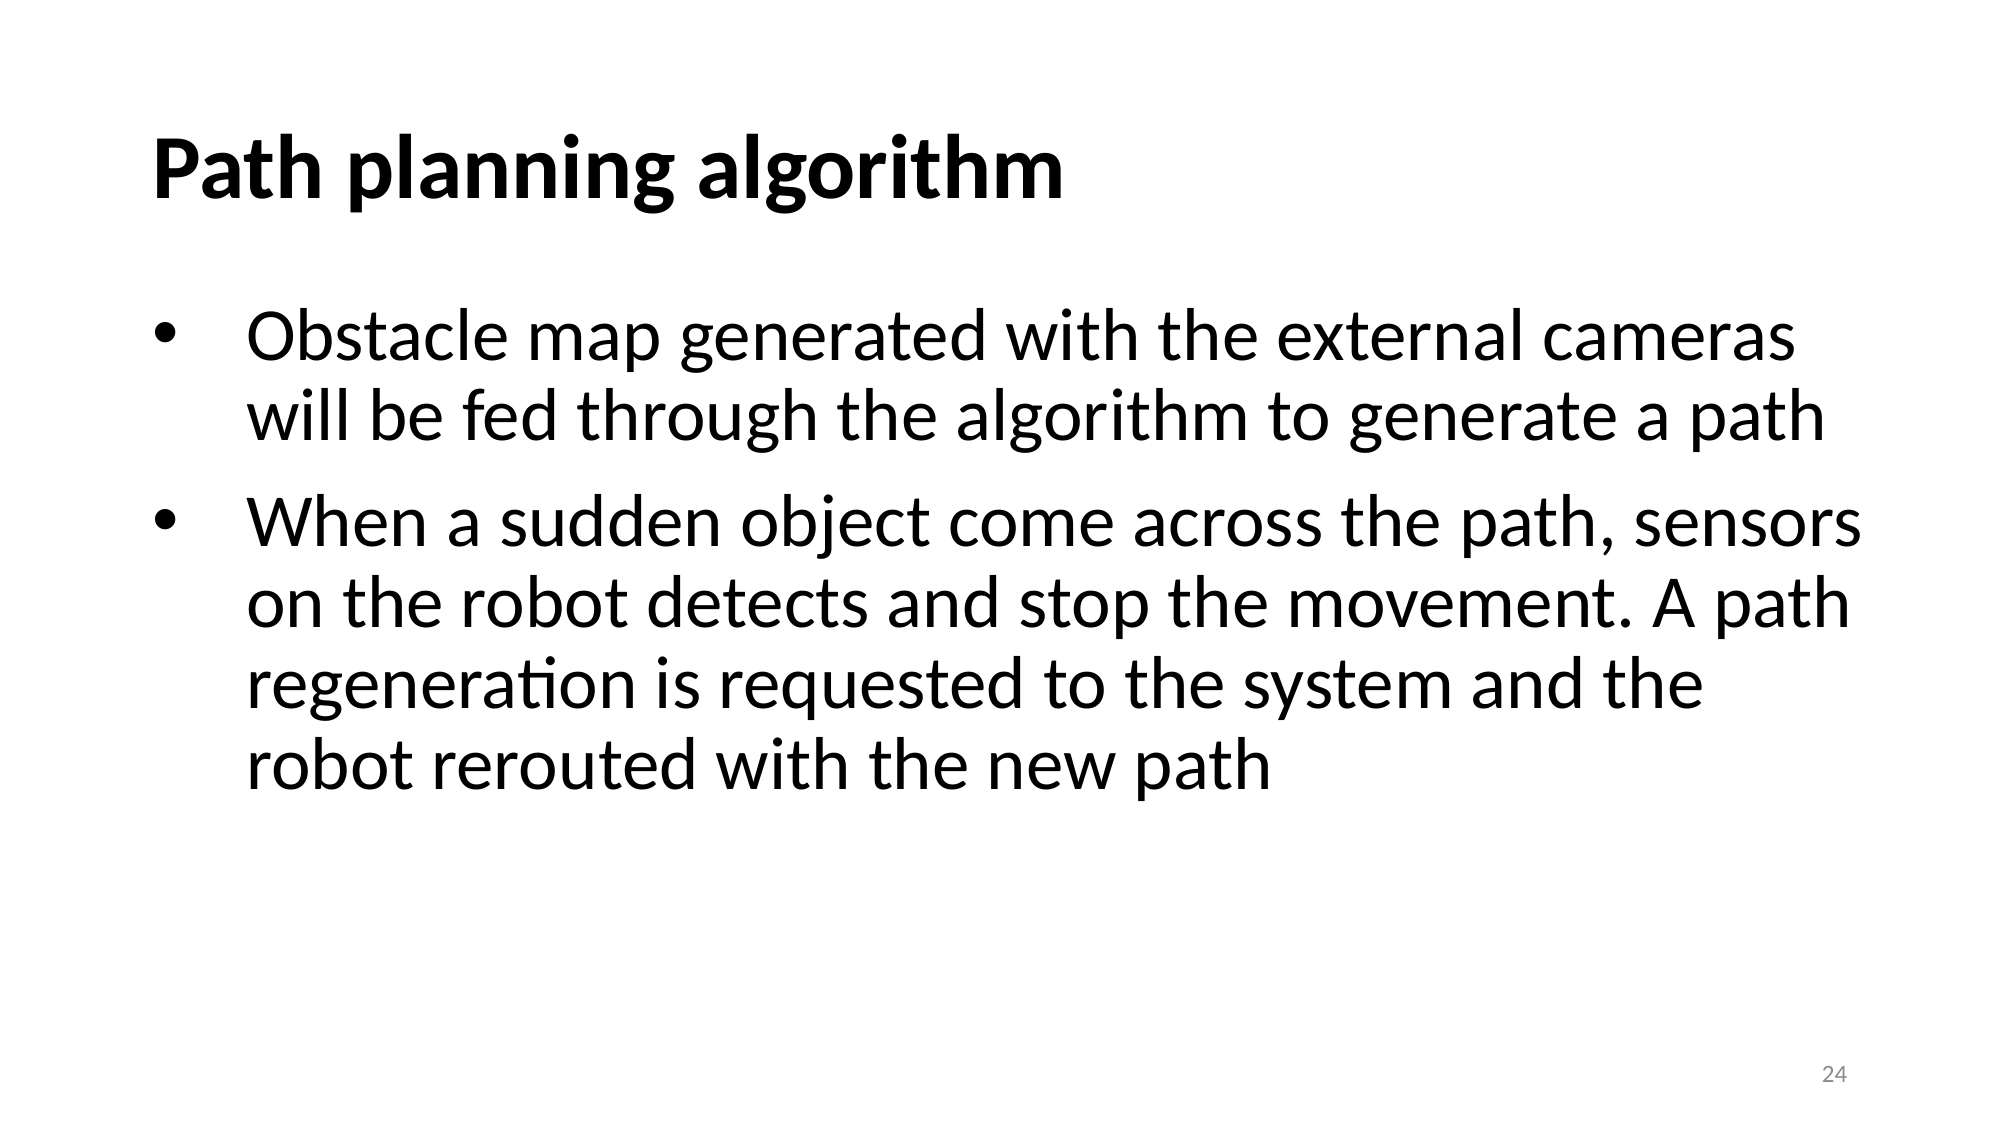

# Path planning algorithm
Obstacle map generated with the external cameras will be fed through the algorithm to generate a path
When a sudden object come across the path, sensors on the robot detects and stop the movement. A path regeneration is requested to the system and the robot rerouted with the new path

24